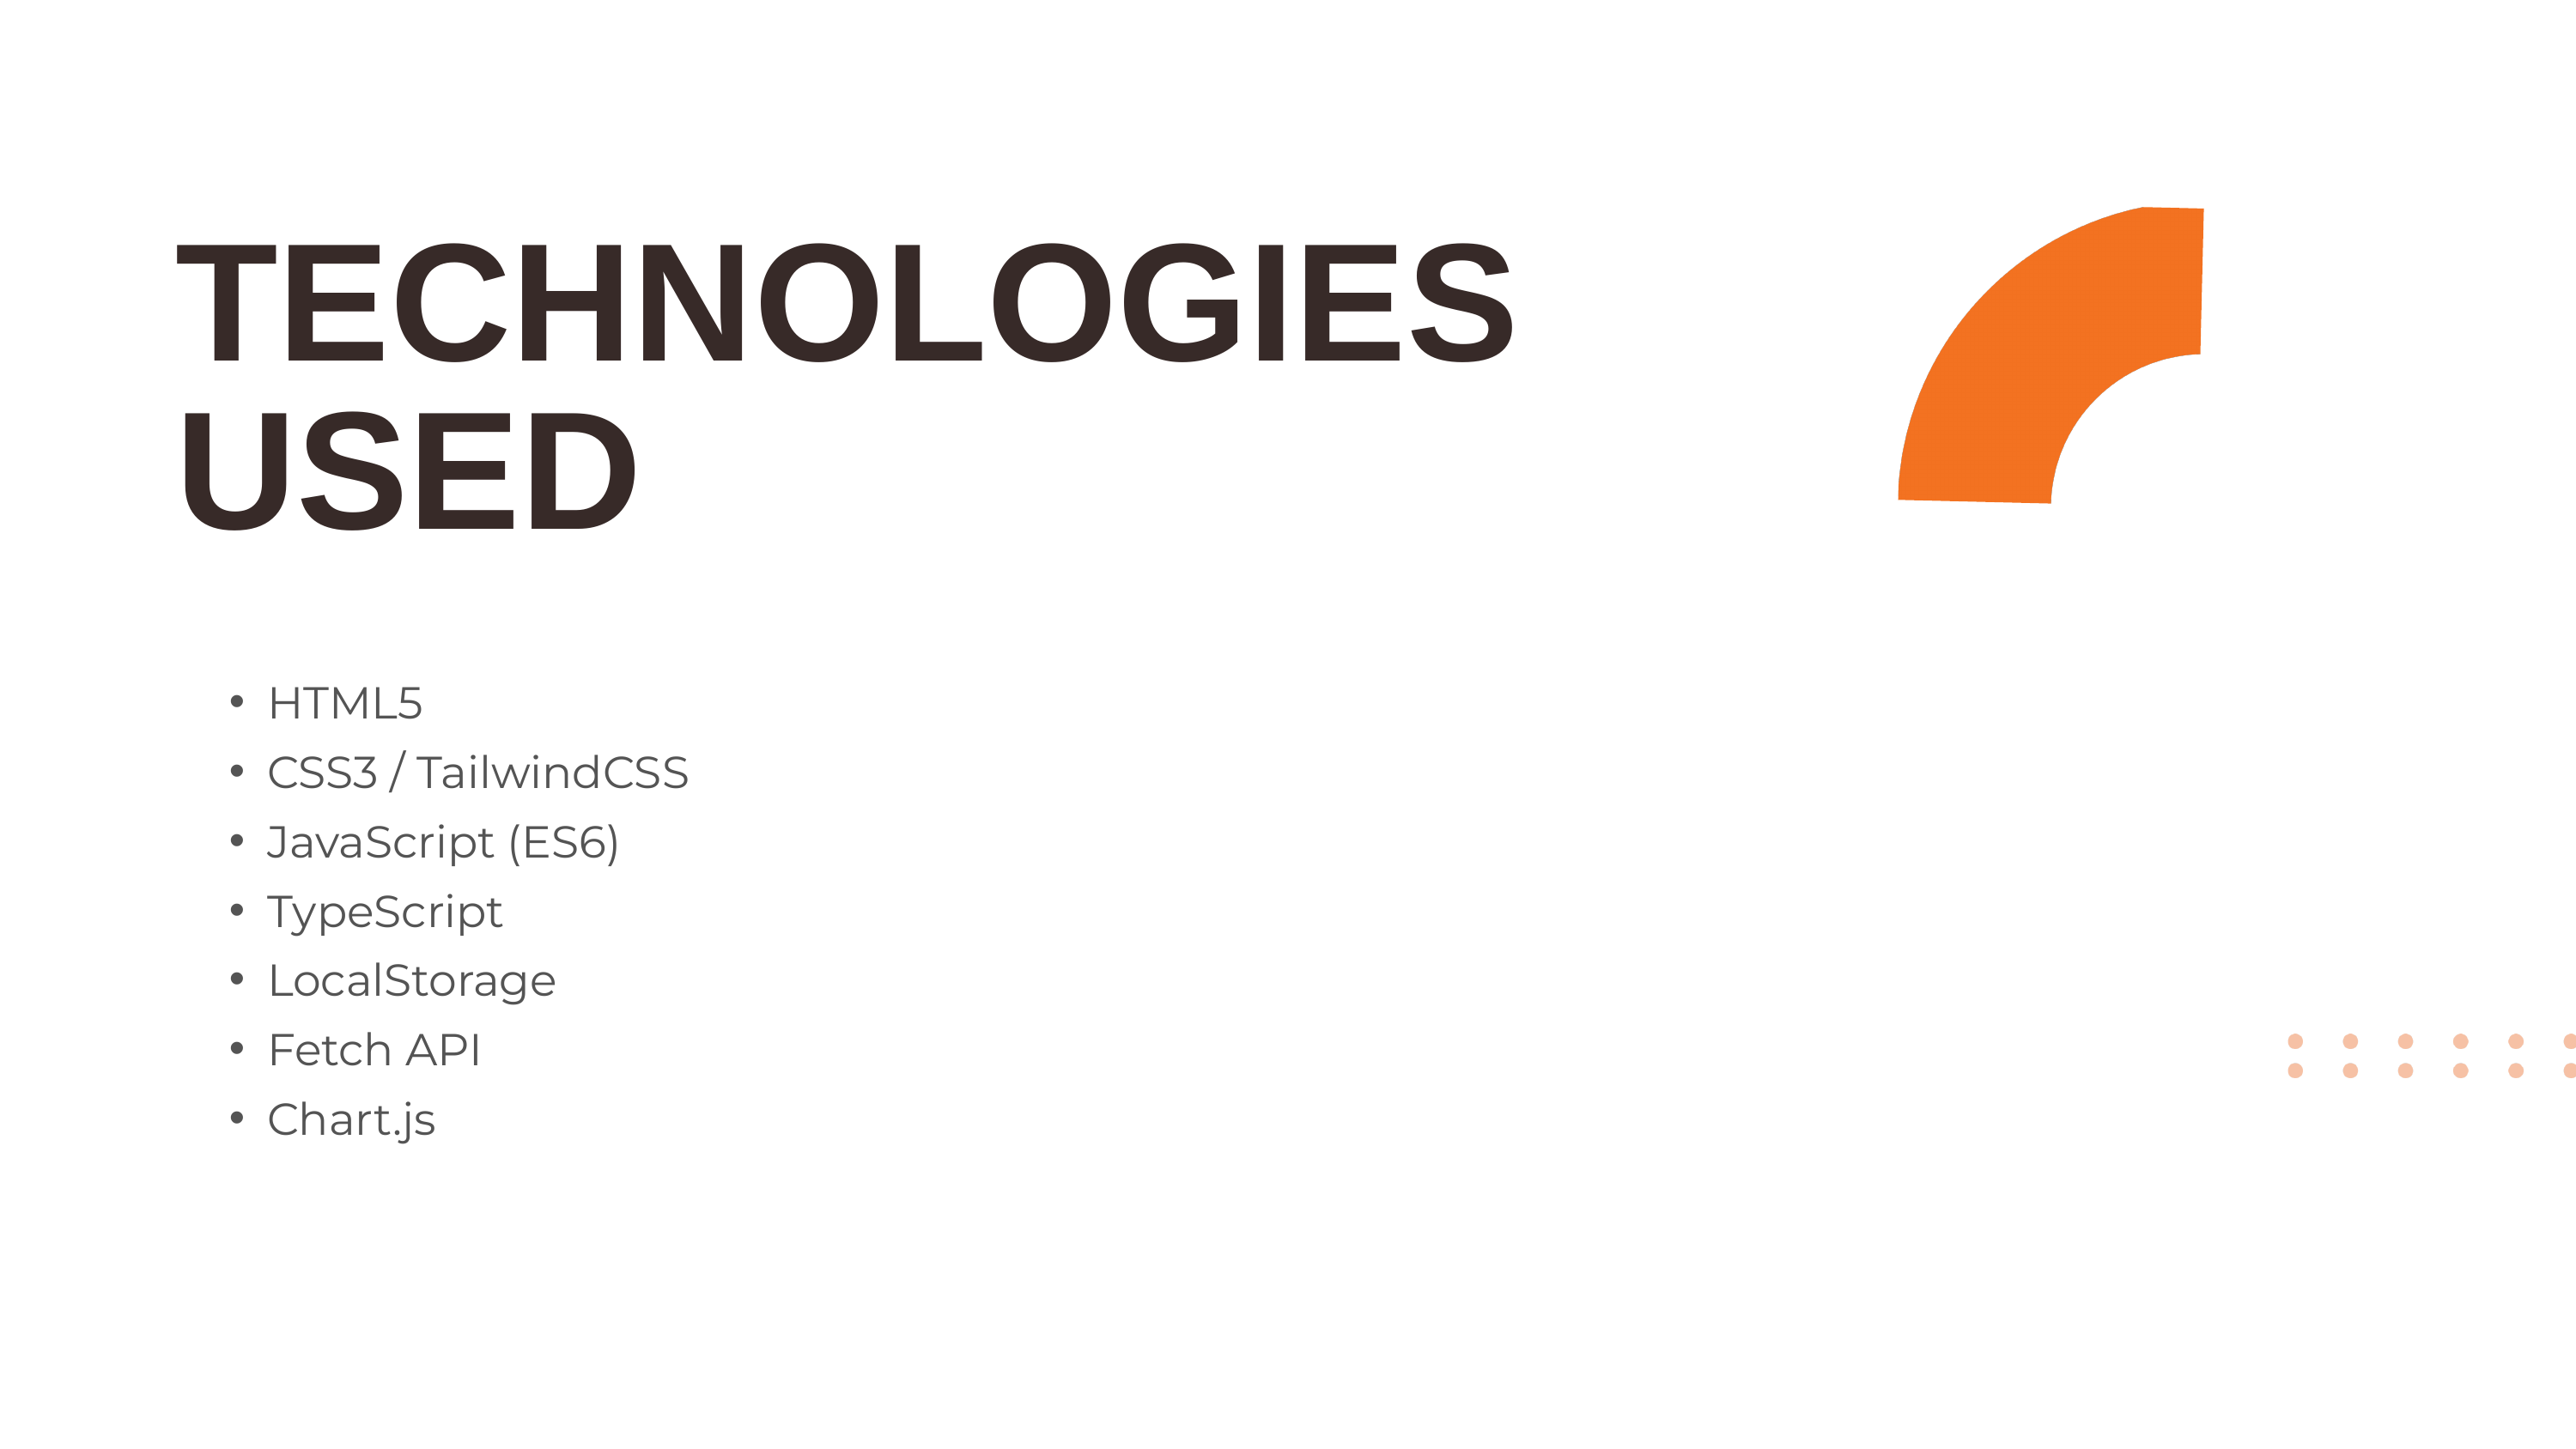

TECHNOLOGIES USED
HTML5
CSS3 / TailwindCSS
JavaScript (ES6)
TypeScript
LocalStorage
Fetch API
Chart.js